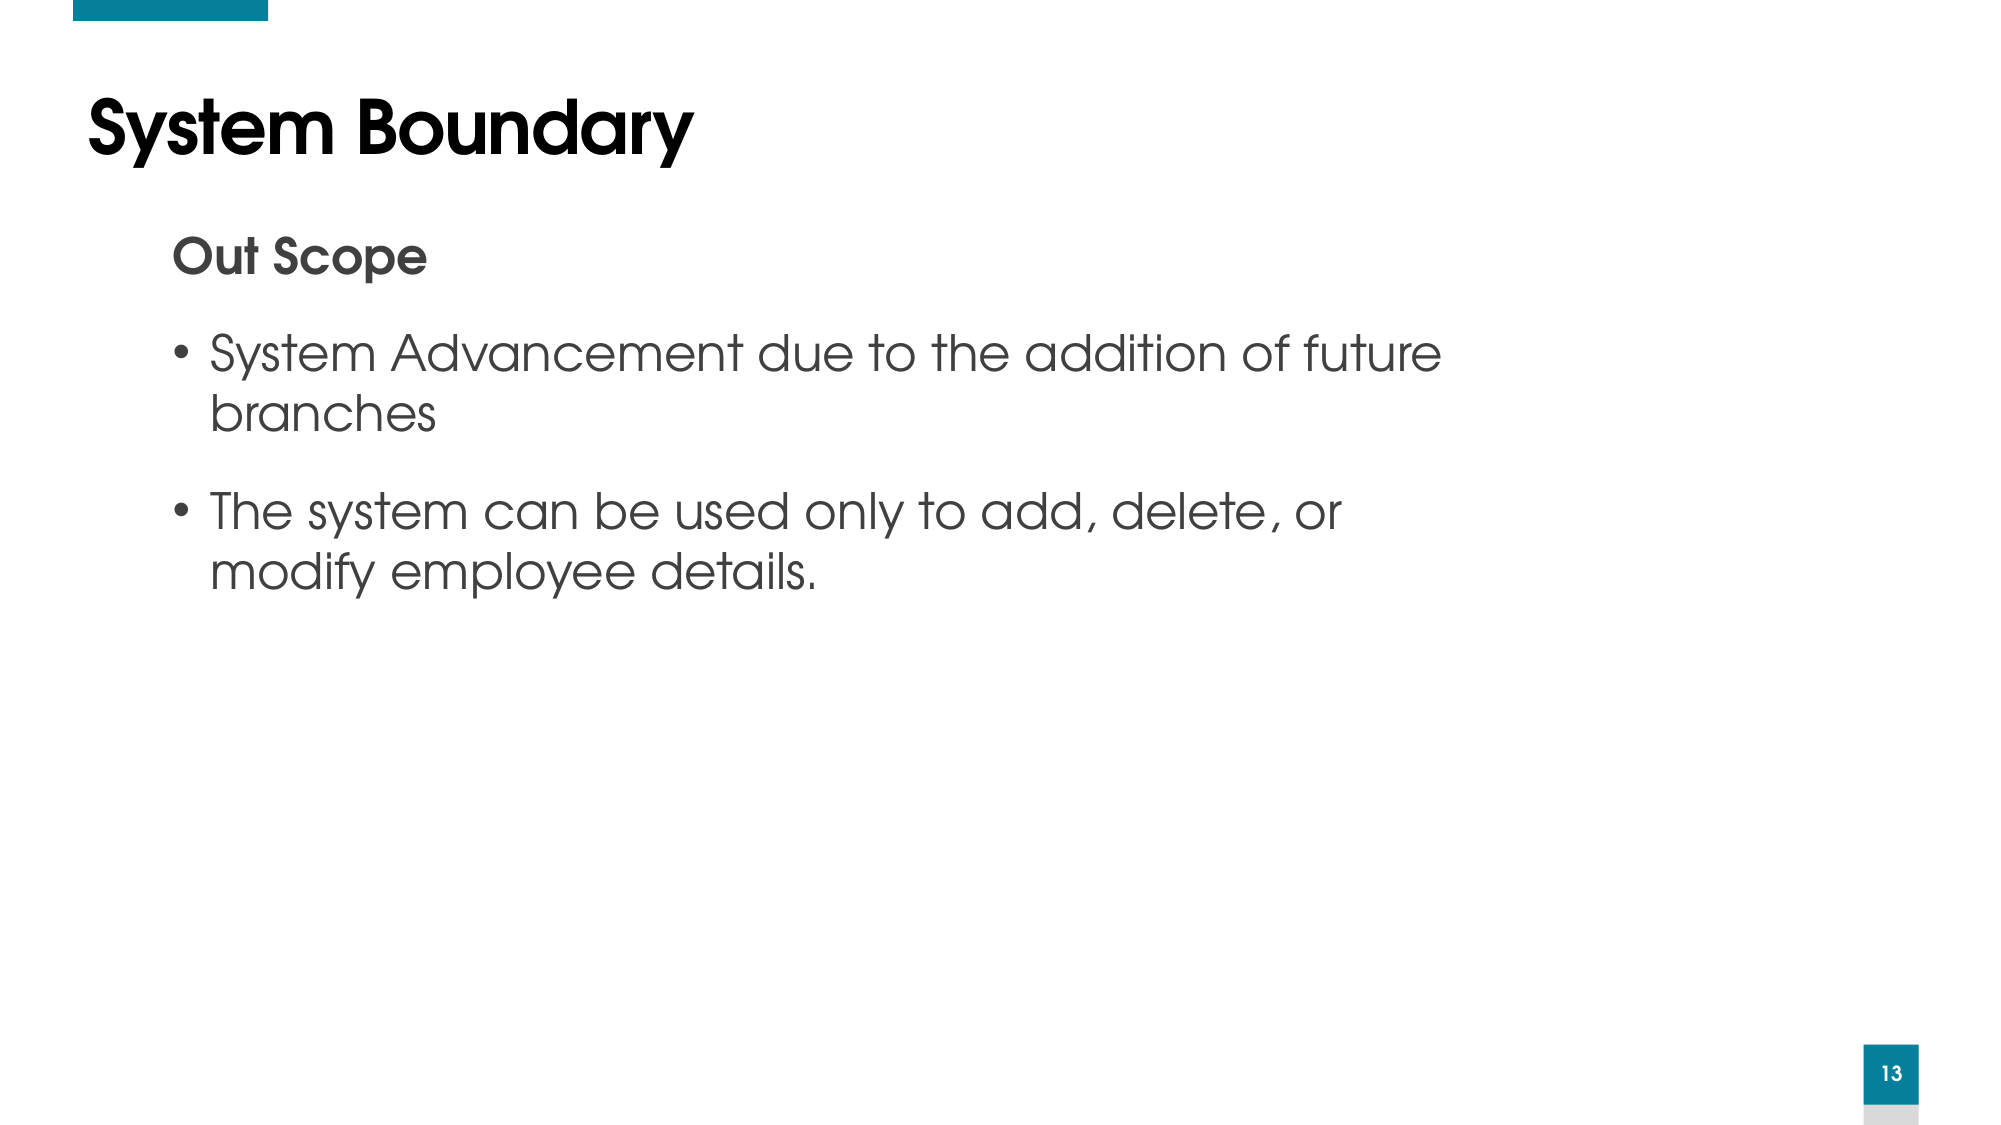

# System Boundary
Out Scope
System Advancement due to the addition of future branches
The system can be used only to add, delete, or modify employee details.